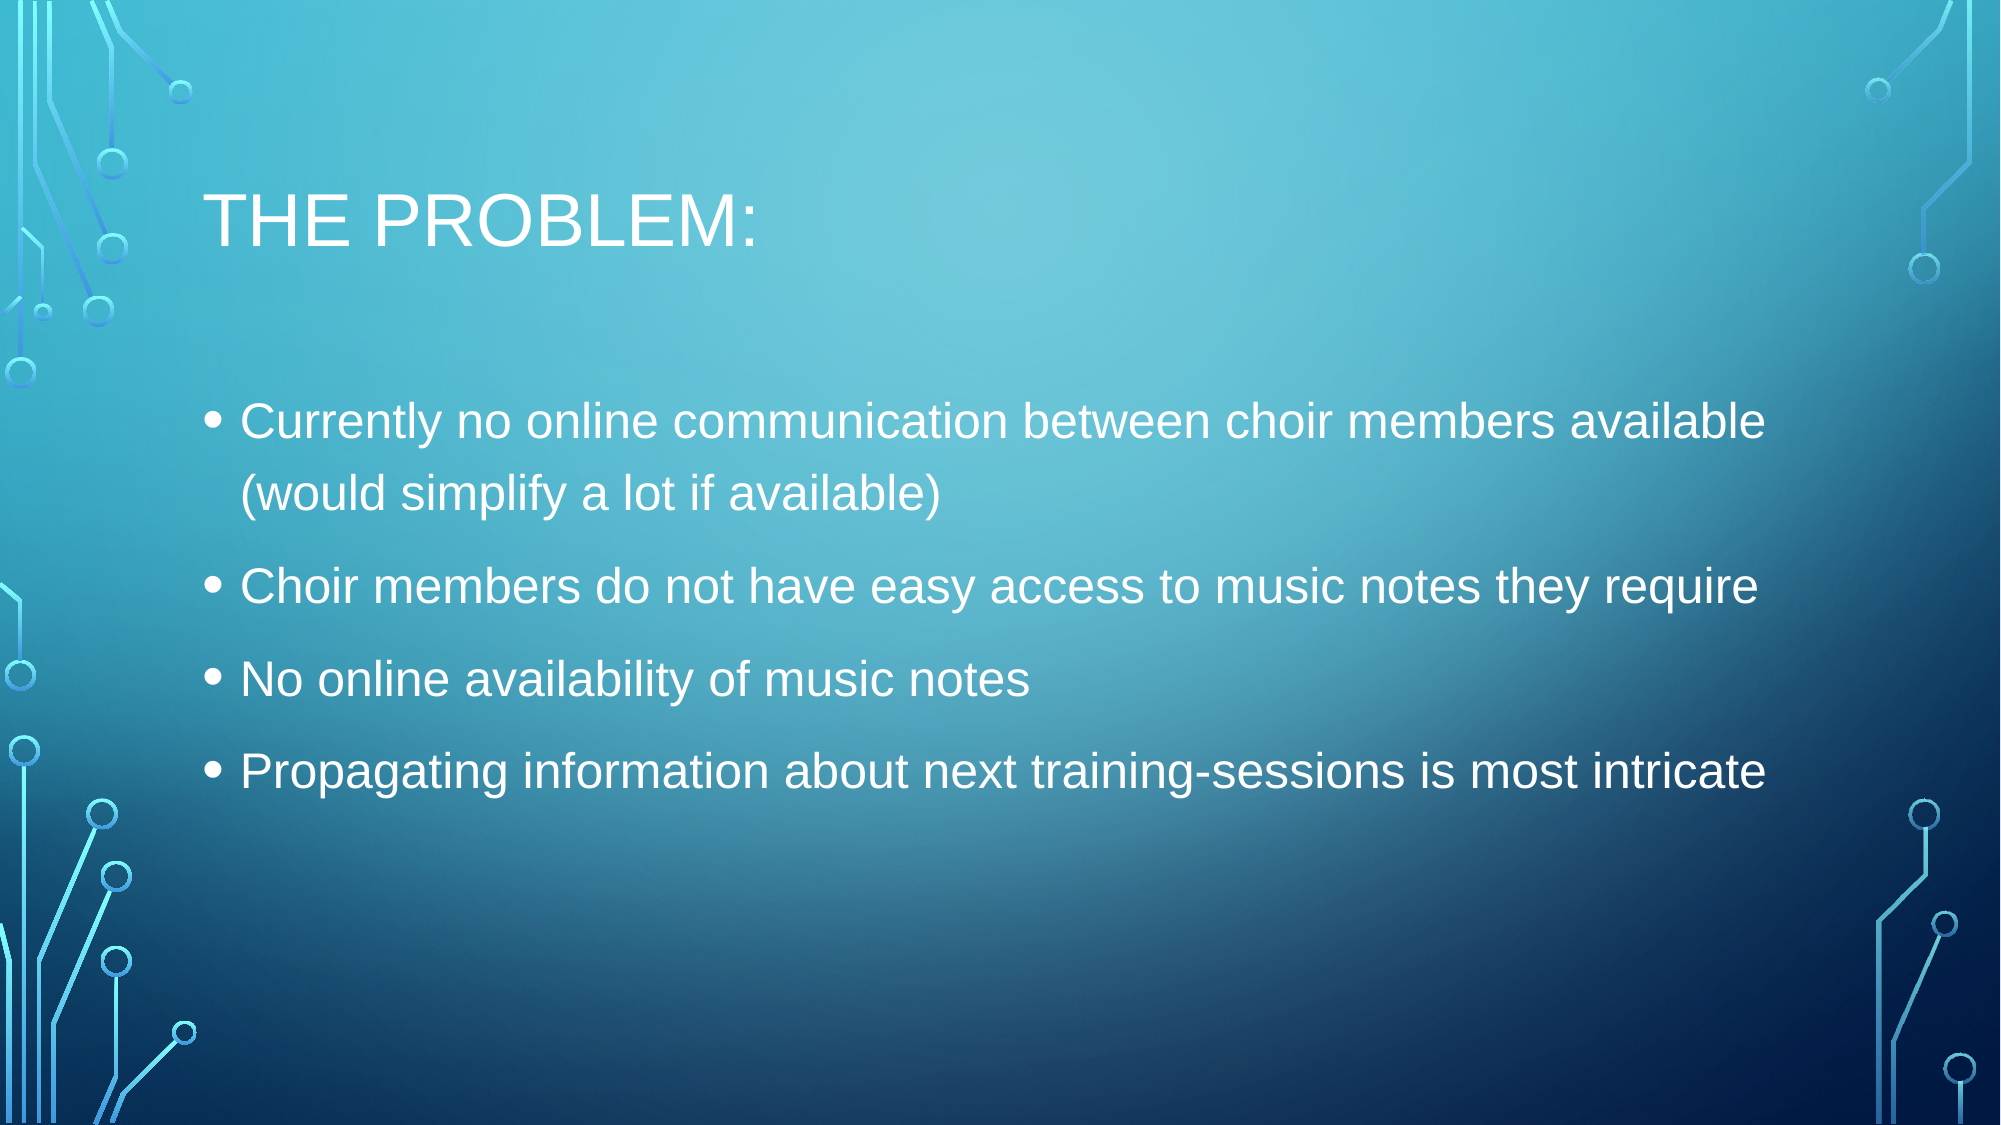

# The Problem:
Currently no online communication between choir members available (would simplify a lot if available)
Choir members do not have easy access to music notes they require
No online availability of music notes
Propagating information about next training-sessions is most intricate